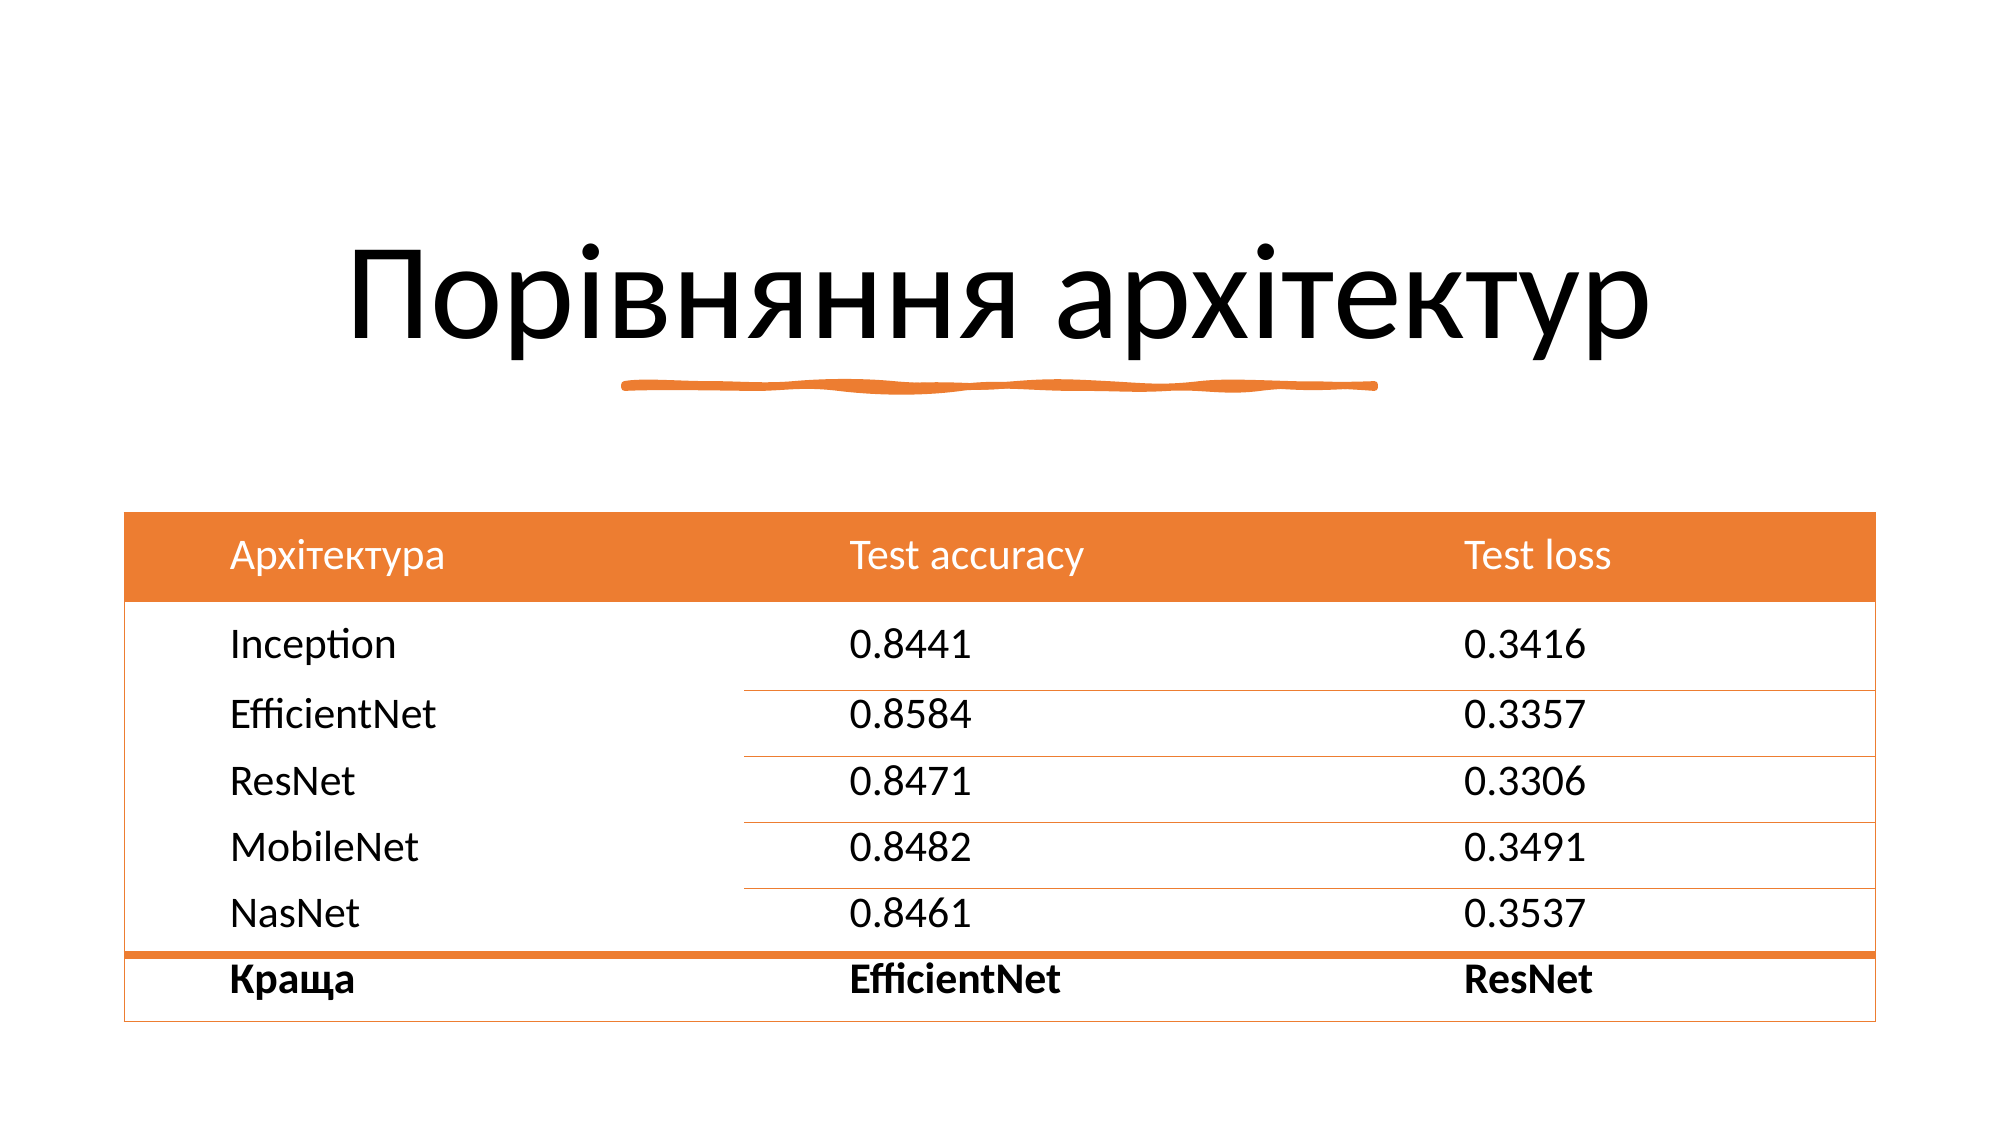

# Порівняння архітектур

| Архітектура | Test accuracy | Test loss |
| --- | --- | --- |
| Inception | 0.8441 | 0.3416 |
| EfficientNet | 0.8584 | 0.3357 |
| ResNet | 0.8471 | 0.3306 |
| MobileNet | 0.8482 | 0.3491 |
| NasNet | 0.8461 | 0.3537 |
| Краща | EfficientNet | ResNet |